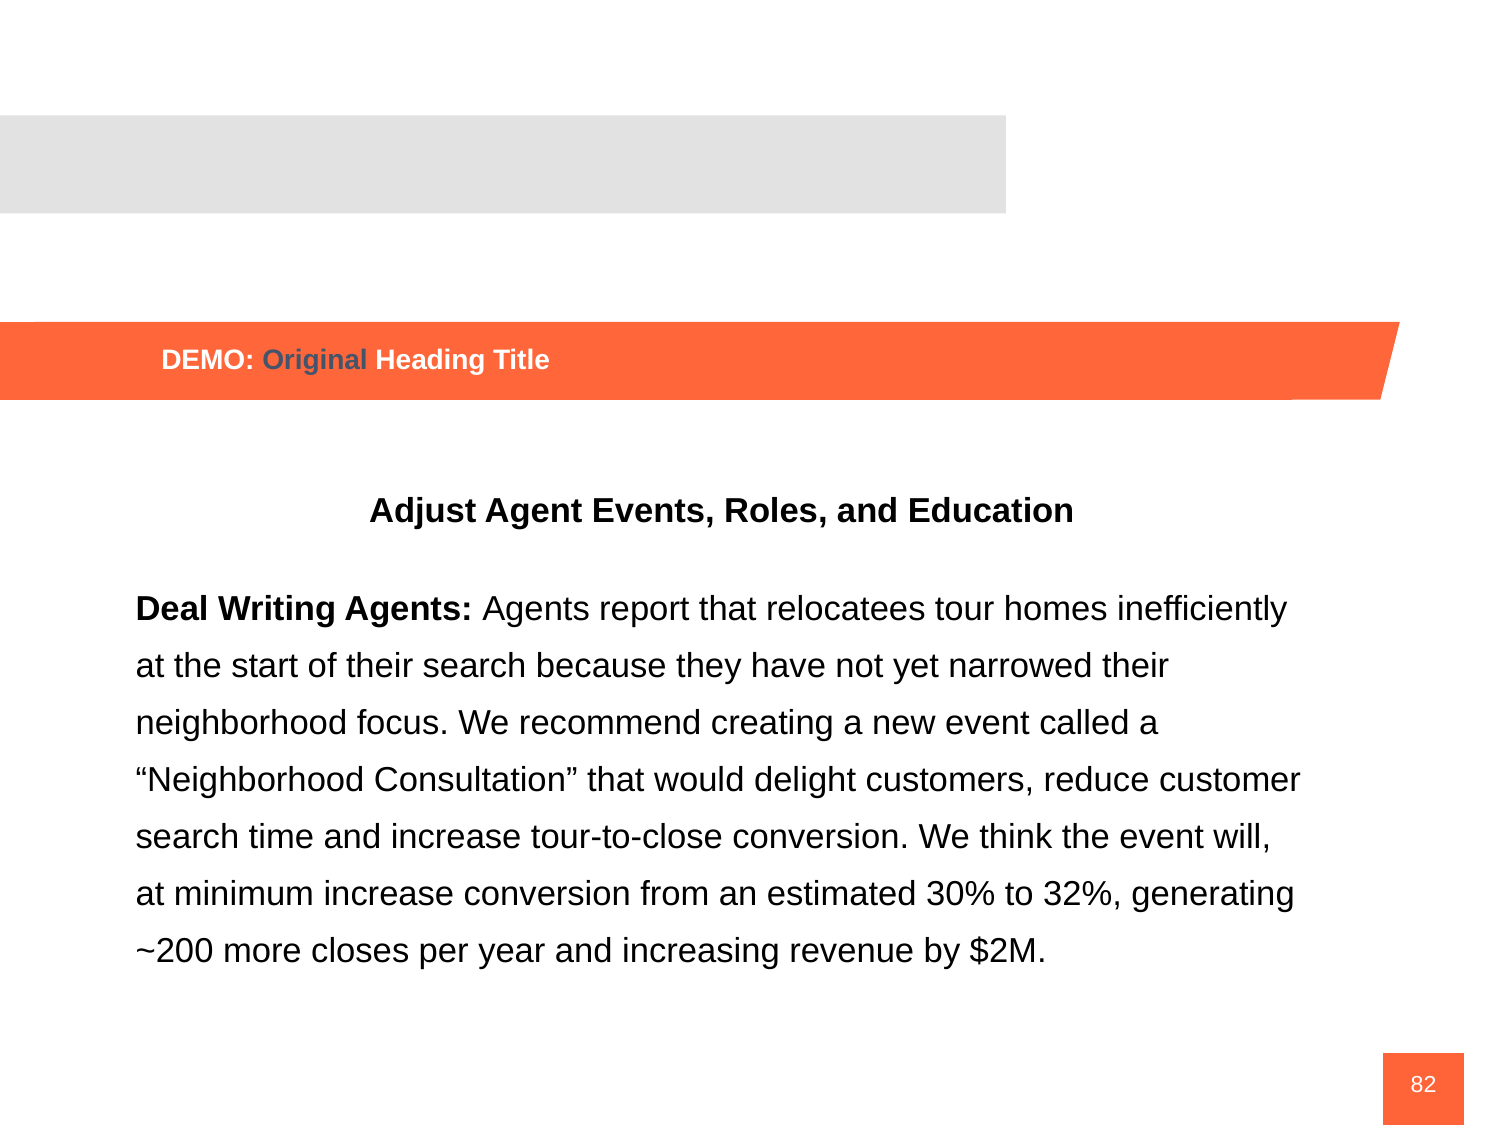

DEMO: Original Heading Title
Adjust Agent Events, Roles, and Education

Deal Writing Agents: Agents report that relocatees tour homes inefficiently at the start of their search because they have not yet narrowed their neighborhood focus. We recommend creating a new event called a “Neighborhood Consultation” that would delight customers, reduce customer search time and increase tour-to-close conversion. We think the event will, at minimum increase conversion from an estimated 30% to 32%, generating ~200 more closes per year and increasing revenue by $2M.